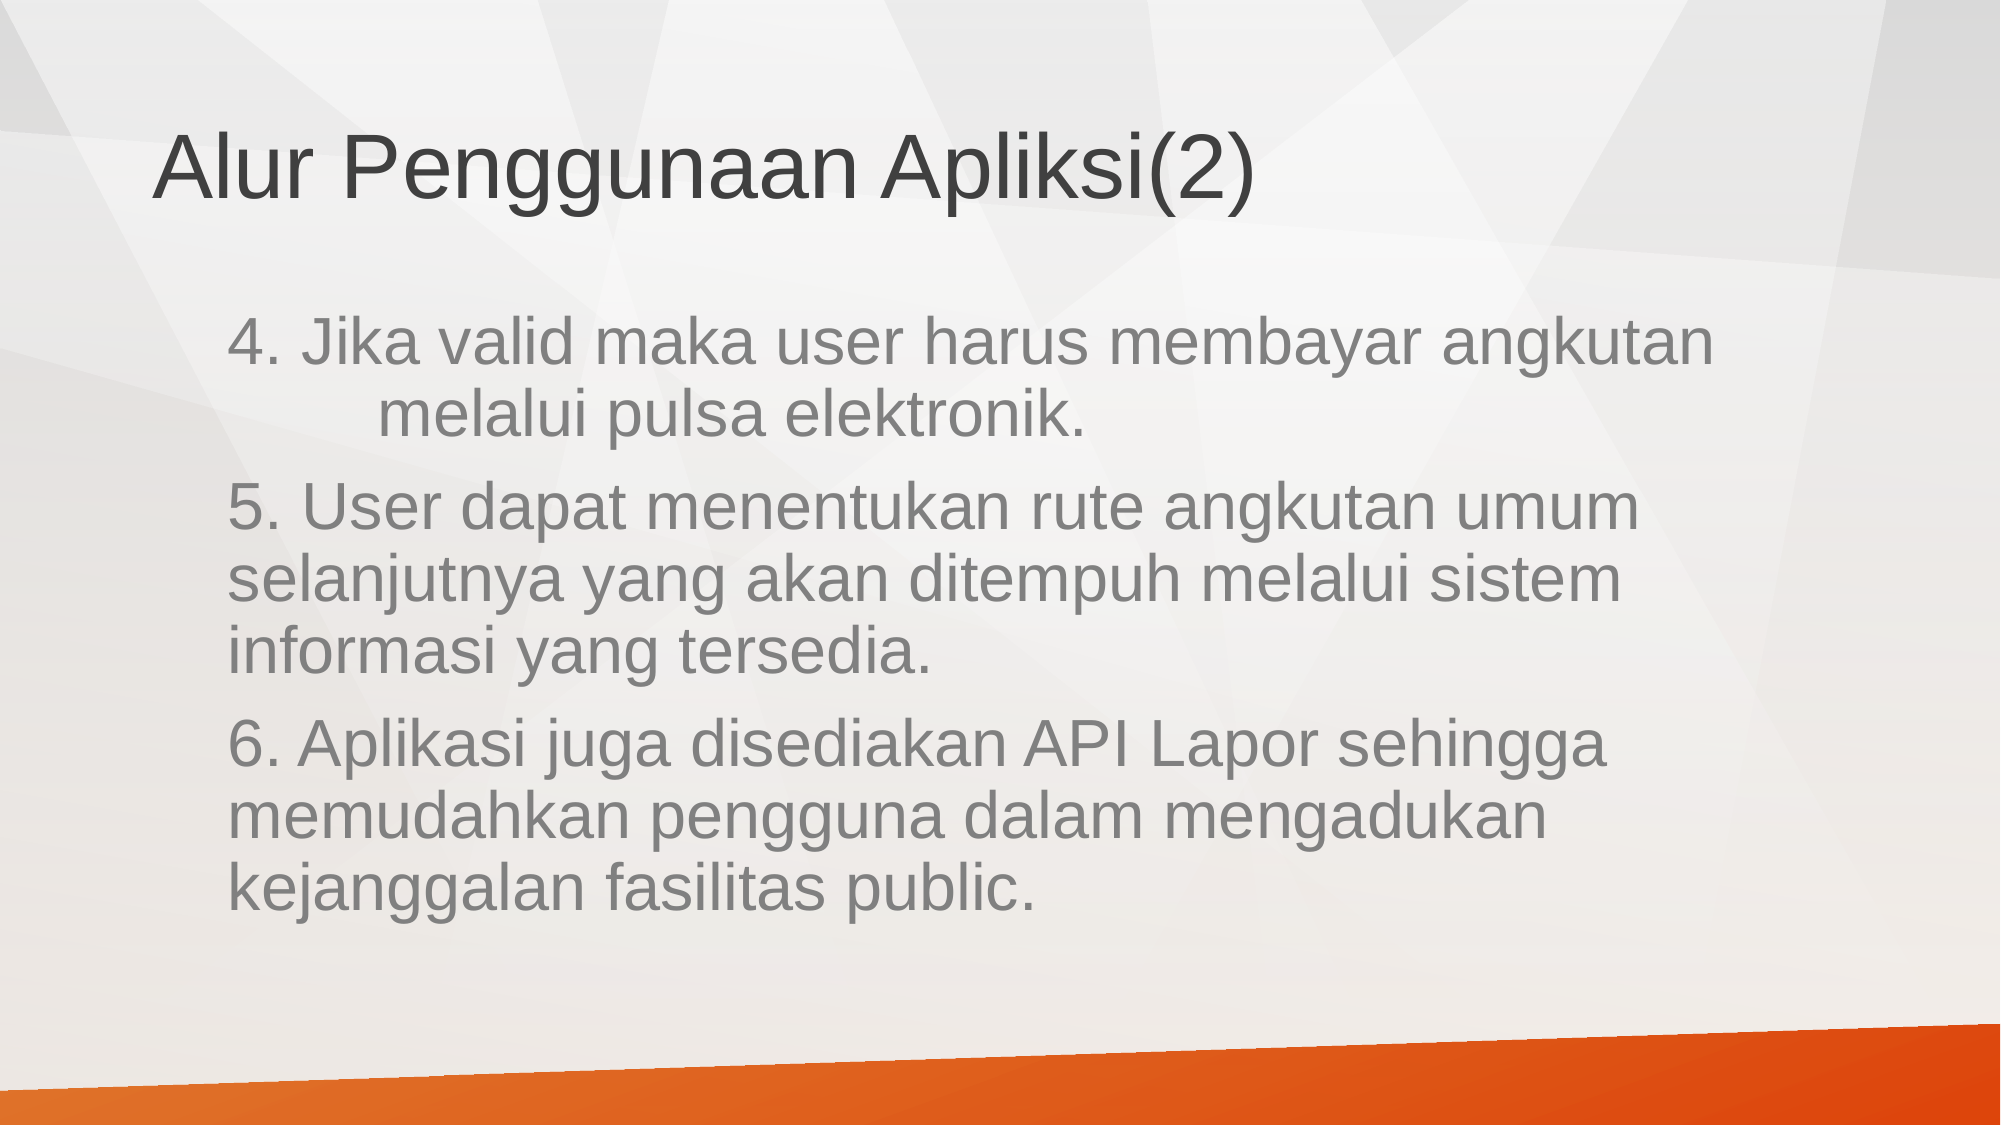

# Alur Penggunaan Apliksi(2)
4. Jika valid maka user harus membayar angkutan 	melalui pulsa elektronik.
5. User dapat menentukan rute angkutan umum 	selanjutnya yang akan ditempuh melalui sistem 	informasi yang tersedia.
6. Aplikasi juga disediakan API Lapor sehingga 	memudahkan pengguna dalam mengadukan 	kejanggalan fasilitas public.